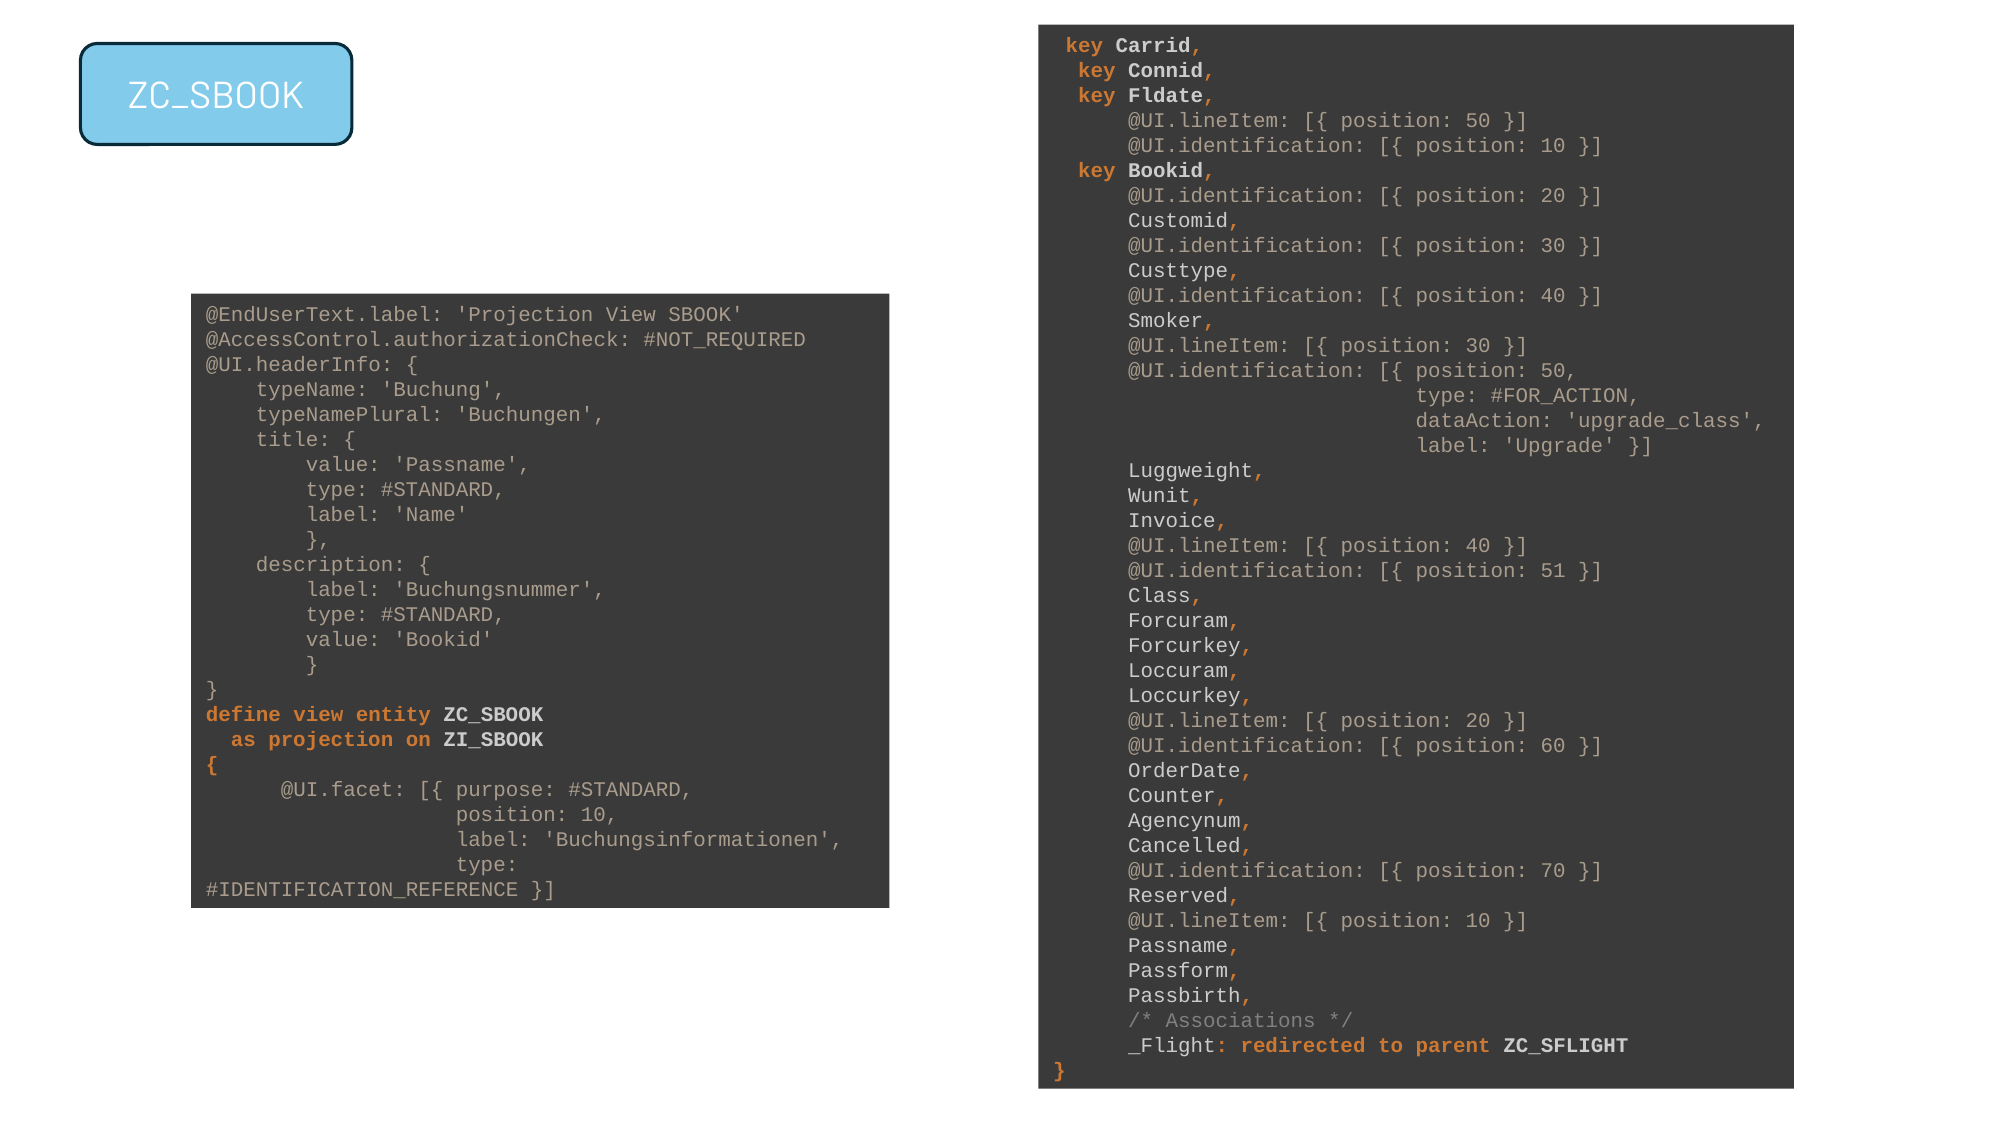

key Carrid,
  key Connid,
  key Fldate,
      @UI.lineItem: [{ position: 50 }]
      @UI.identification: [{ position: 10 }]
  key Bookid,
      @UI.identification: [{ position: 20 }]
      Customid,
      @UI.identification: [{ position: 30 }]
      Custtype,
      @UI.identification: [{ position: 40 }]
      Smoker,
      @UI.lineItem: [{ position: 30 }]
      @UI.identification: [{ position: 50,
                             type: #FOR_ACTION,
                             dataAction: 'upgrade_class',
                             label: 'Upgrade' }]
      Luggweight,
      Wunit,
      Invoice,
      @UI.lineItem: [{ position: 40 }]
      @UI.identification: [{ position: 51 }]
      Class,
      Forcuram,
      Forcurkey,
      Loccuram,
      Loccurkey,
      @UI.lineItem: [{ position: 20 }]
      @UI.identification: [{ position: 60 }]
      OrderDate,
      Counter,
      Agencynum,
      Cancelled,
      @UI.identification: [{ position: 70 }]
      Reserved,
      @UI.lineItem: [{ position: 10 }]
      Passname,
      Passform,
      Passbirth,
      /* Associations */
      _Flight: redirected to parent ZC_SFLIGHT
}
ZC_SBOOK
@EndUserText.label: 'Projection View SBOOK'
@AccessControl.authorizationCheck: #NOT_REQUIRED
@UI.headerInfo: {
    typeName: 'Buchung',
    typeNamePlural: 'Buchungen',
    title: {
        value: 'Passname',
        type: #STANDARD,
        label: 'Name'
        },
    description: {
        label: 'Buchungsnummer',
        type: #STANDARD,
        value: 'Bookid'
        }
}
define view entity ZC_SBOOK
  as projection on ZI_SBOOK
{
      @UI.facet: [{ purpose: #STANDARD,
                    position: 10,
                    label: 'Buchungsinformationen',
                    type: #IDENTIFICATION_REFERENCE }]